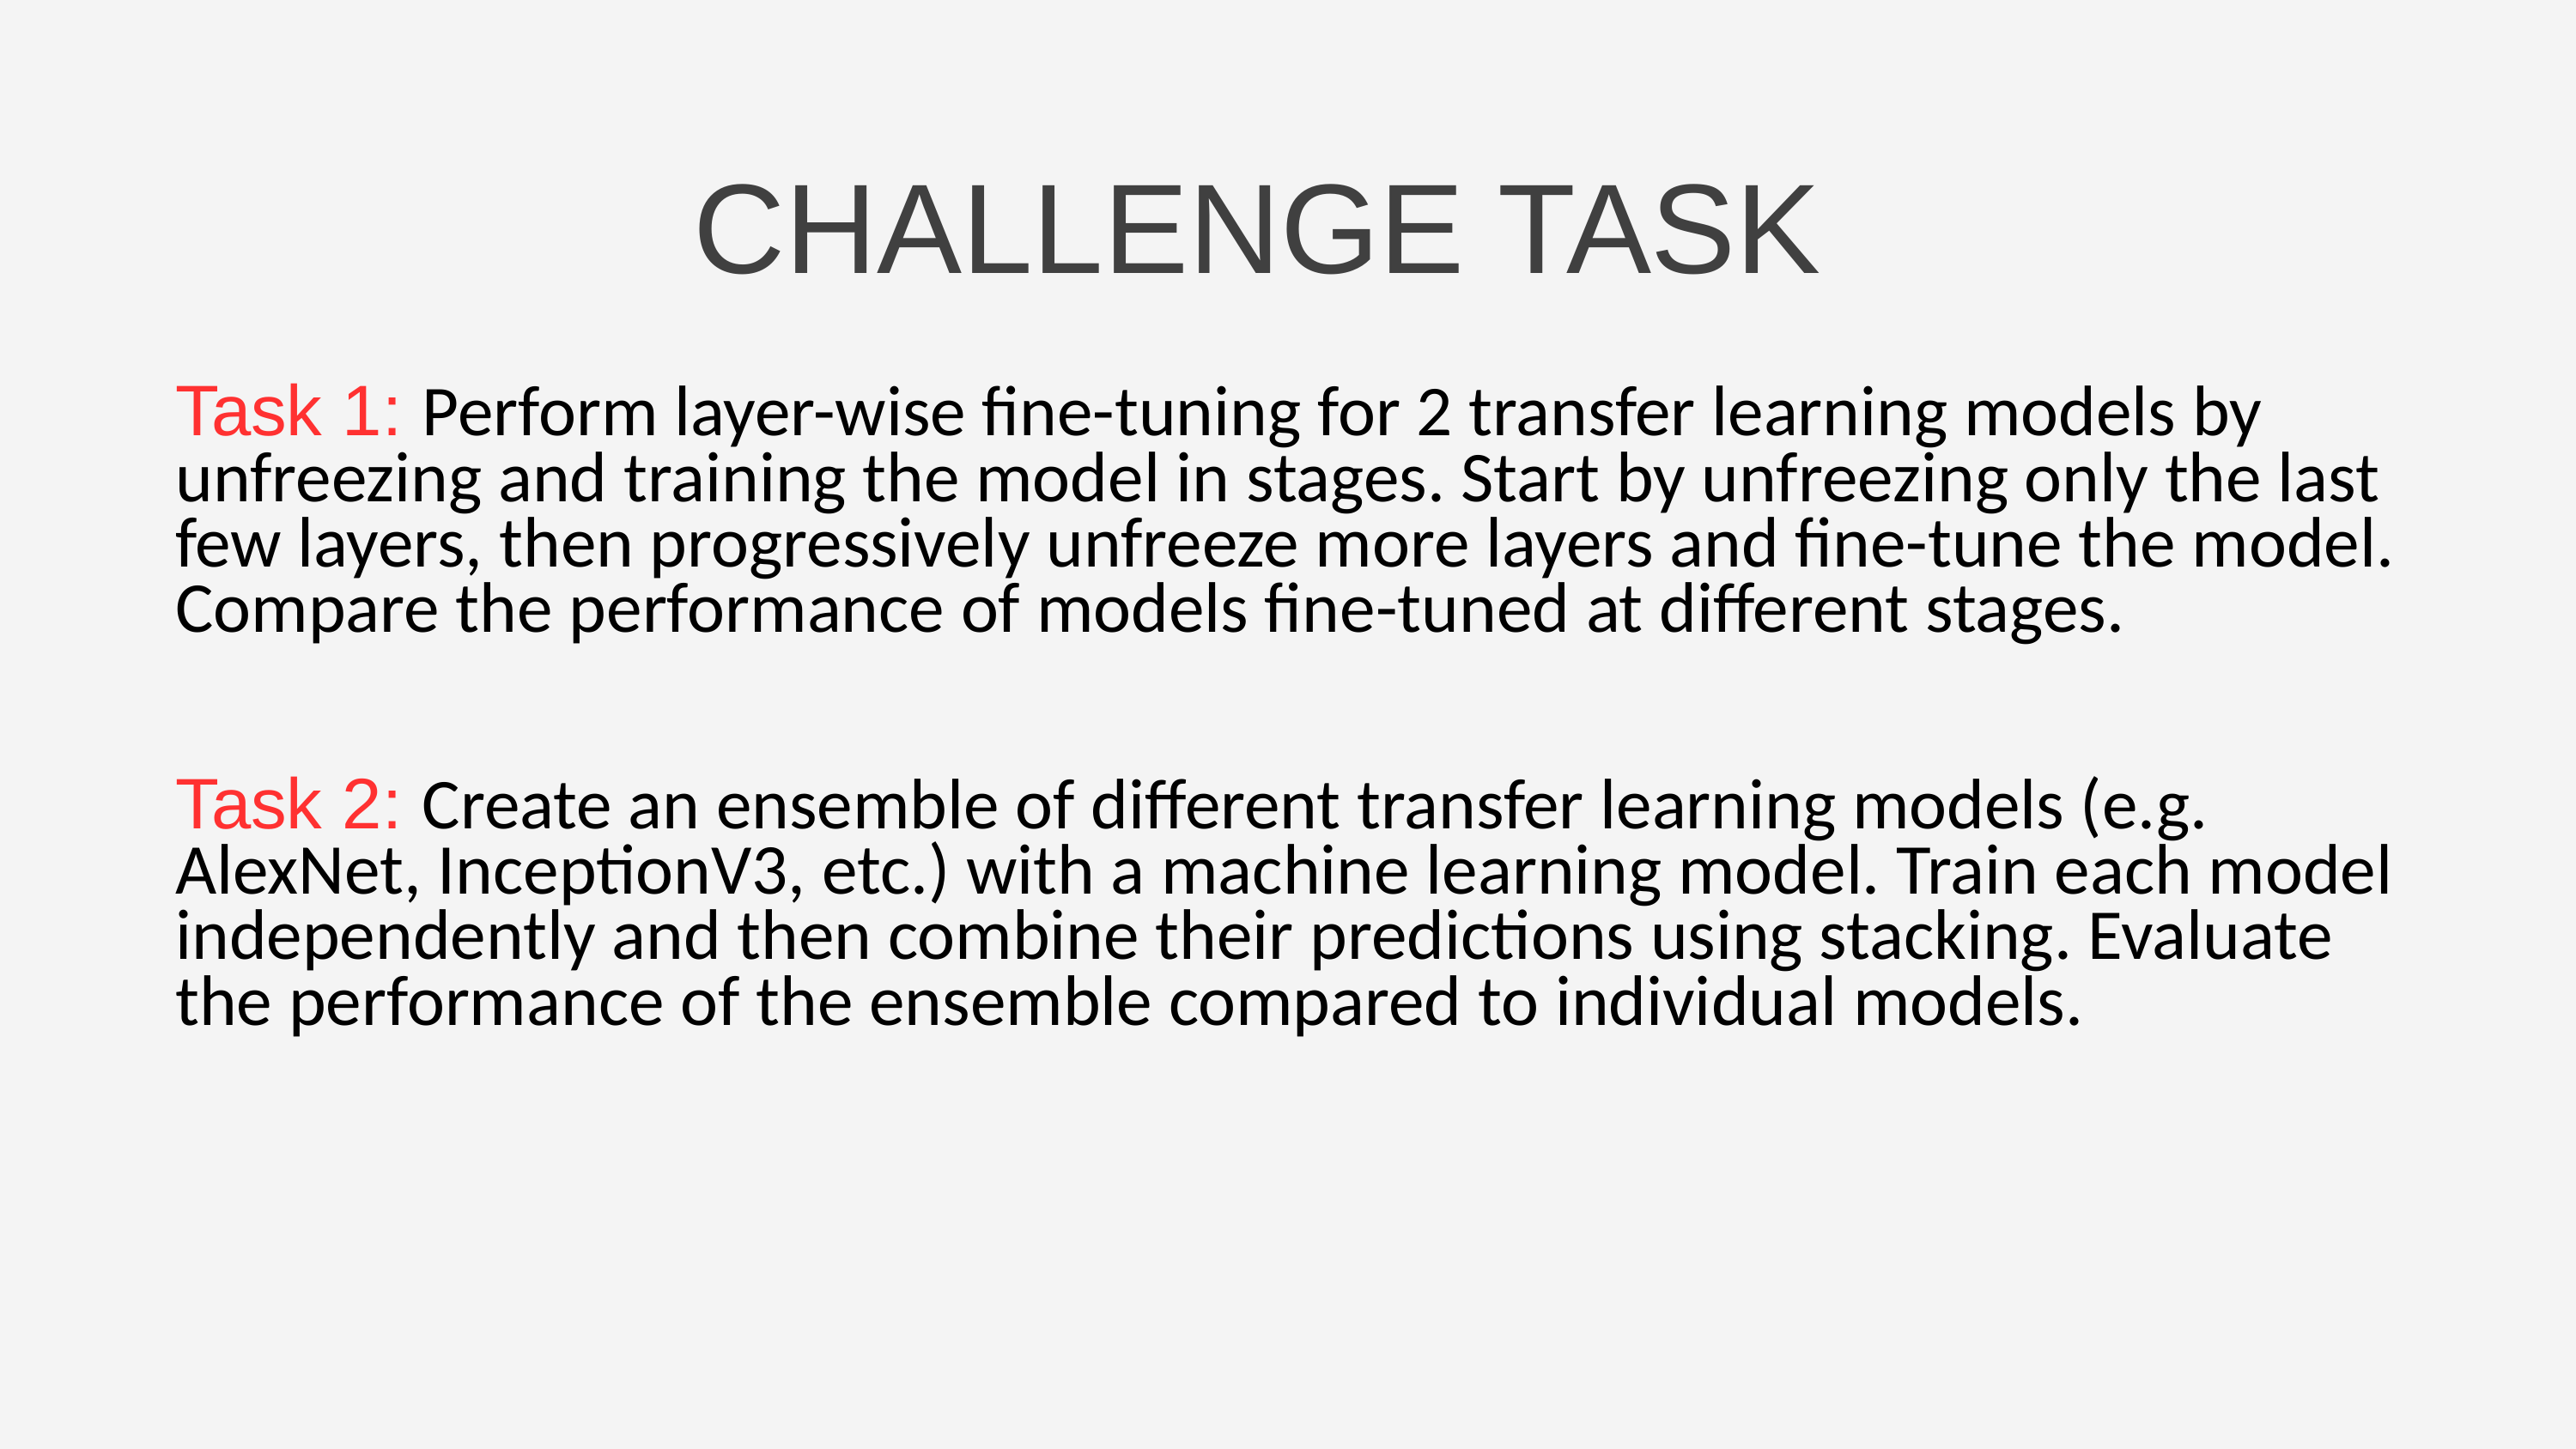

CHALLENGE TASK
Task 1: Perform layer-wise fine-tuning for 2 transfer learning models by unfreezing and training the model in stages. Start by unfreezing only the last few layers, then progressively unfreeze more layers and fine-tune the model. Compare the performance of models fine-tuned at different stages.

Task 2: Create an ensemble of different transfer learning models (e.g. AlexNet, InceptionV3, etc.) with a machine learning model. Train each model independently and then combine their predictions using stacking. Evaluate the performance of the ensemble compared to individual models.